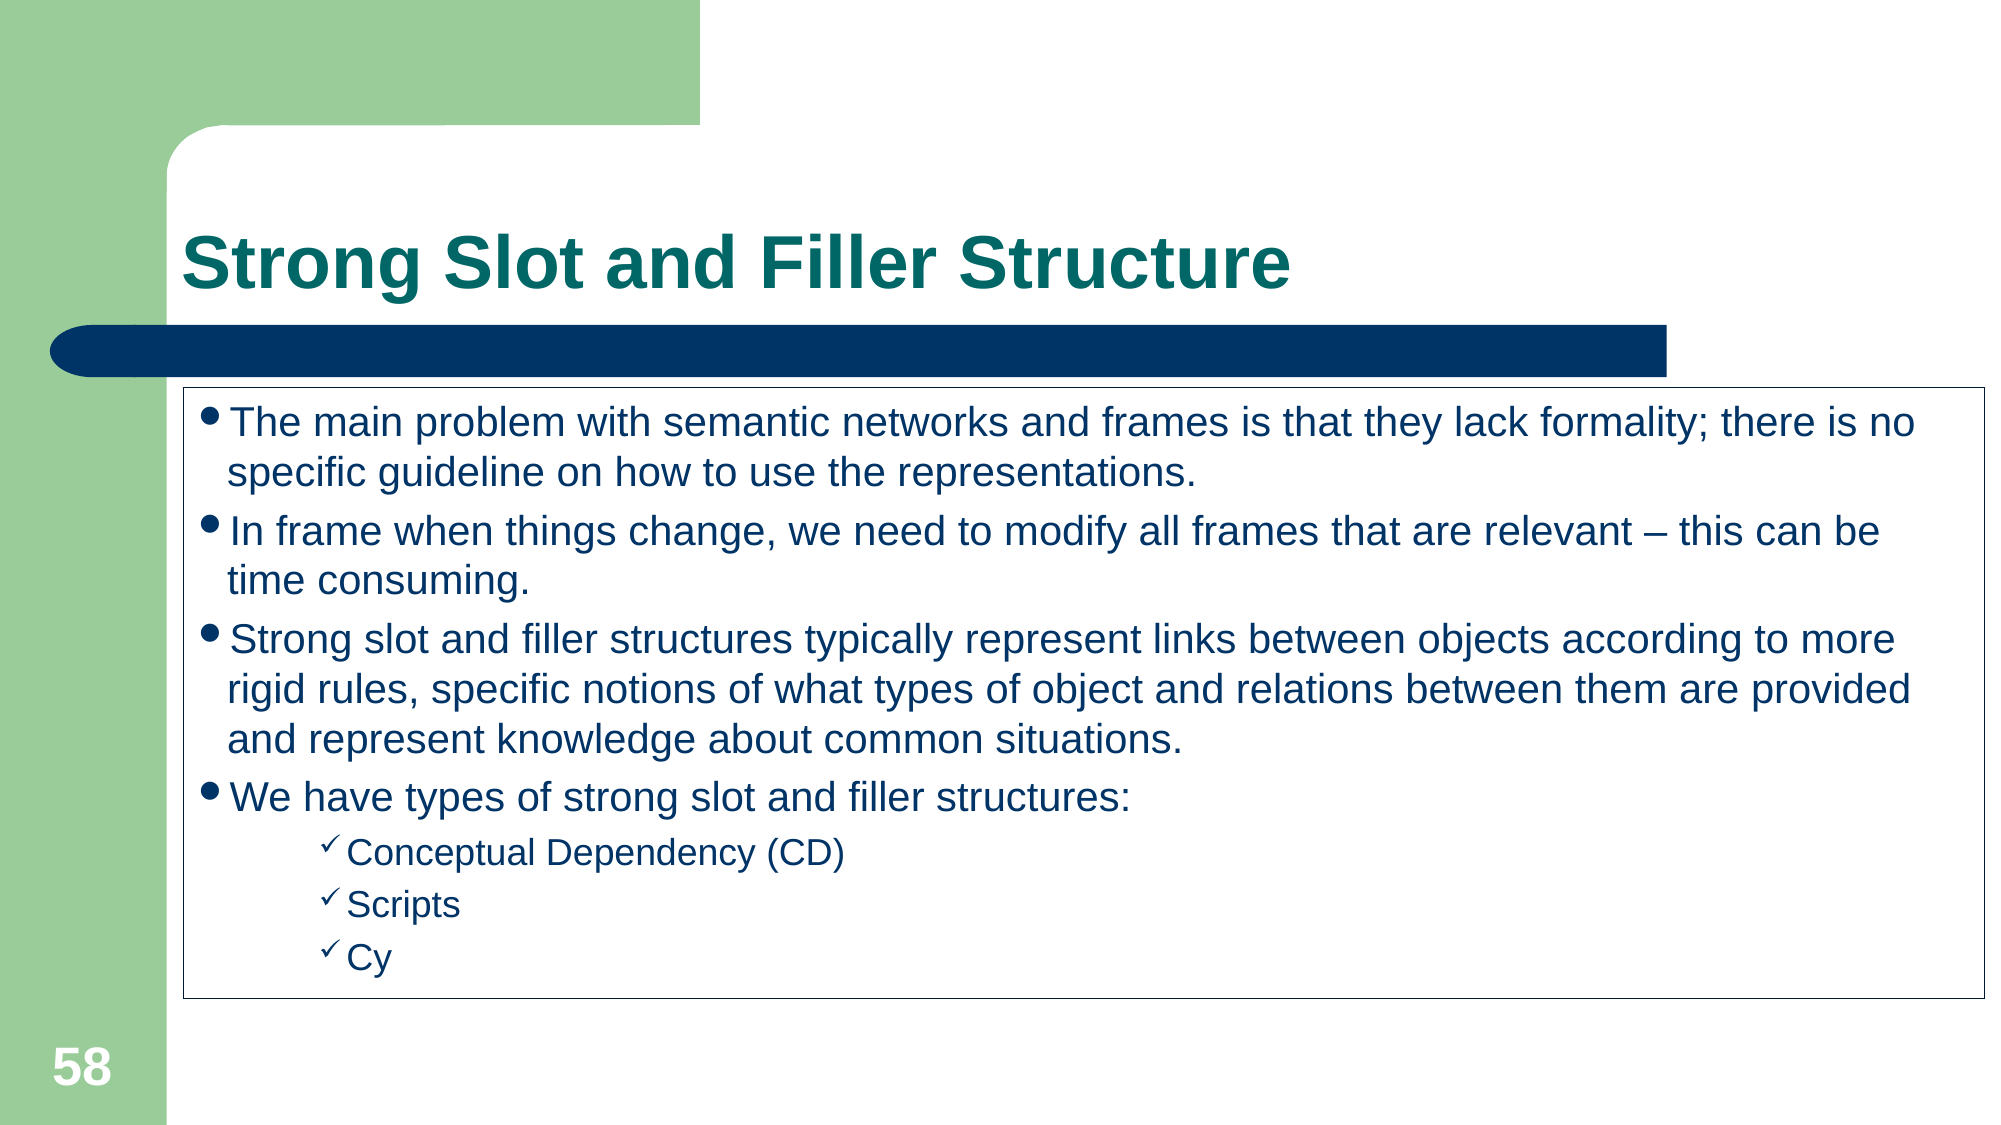

# Strong Slot and Filler Structure
The main problem with semantic networks and frames is that they lack formality; there is no specific guideline on how to use the representations.
In frame when things change, we need to modify all frames that are relevant – this can be time consuming.
Strong slot and filler structures typically represent links between objects according to more rigid rules, specific notions of what types of object and relations between them are provided and represent knowledge about common situations.
We have types of strong slot and filler structures:
Conceptual Dependency (CD)
Scripts
Cy

58